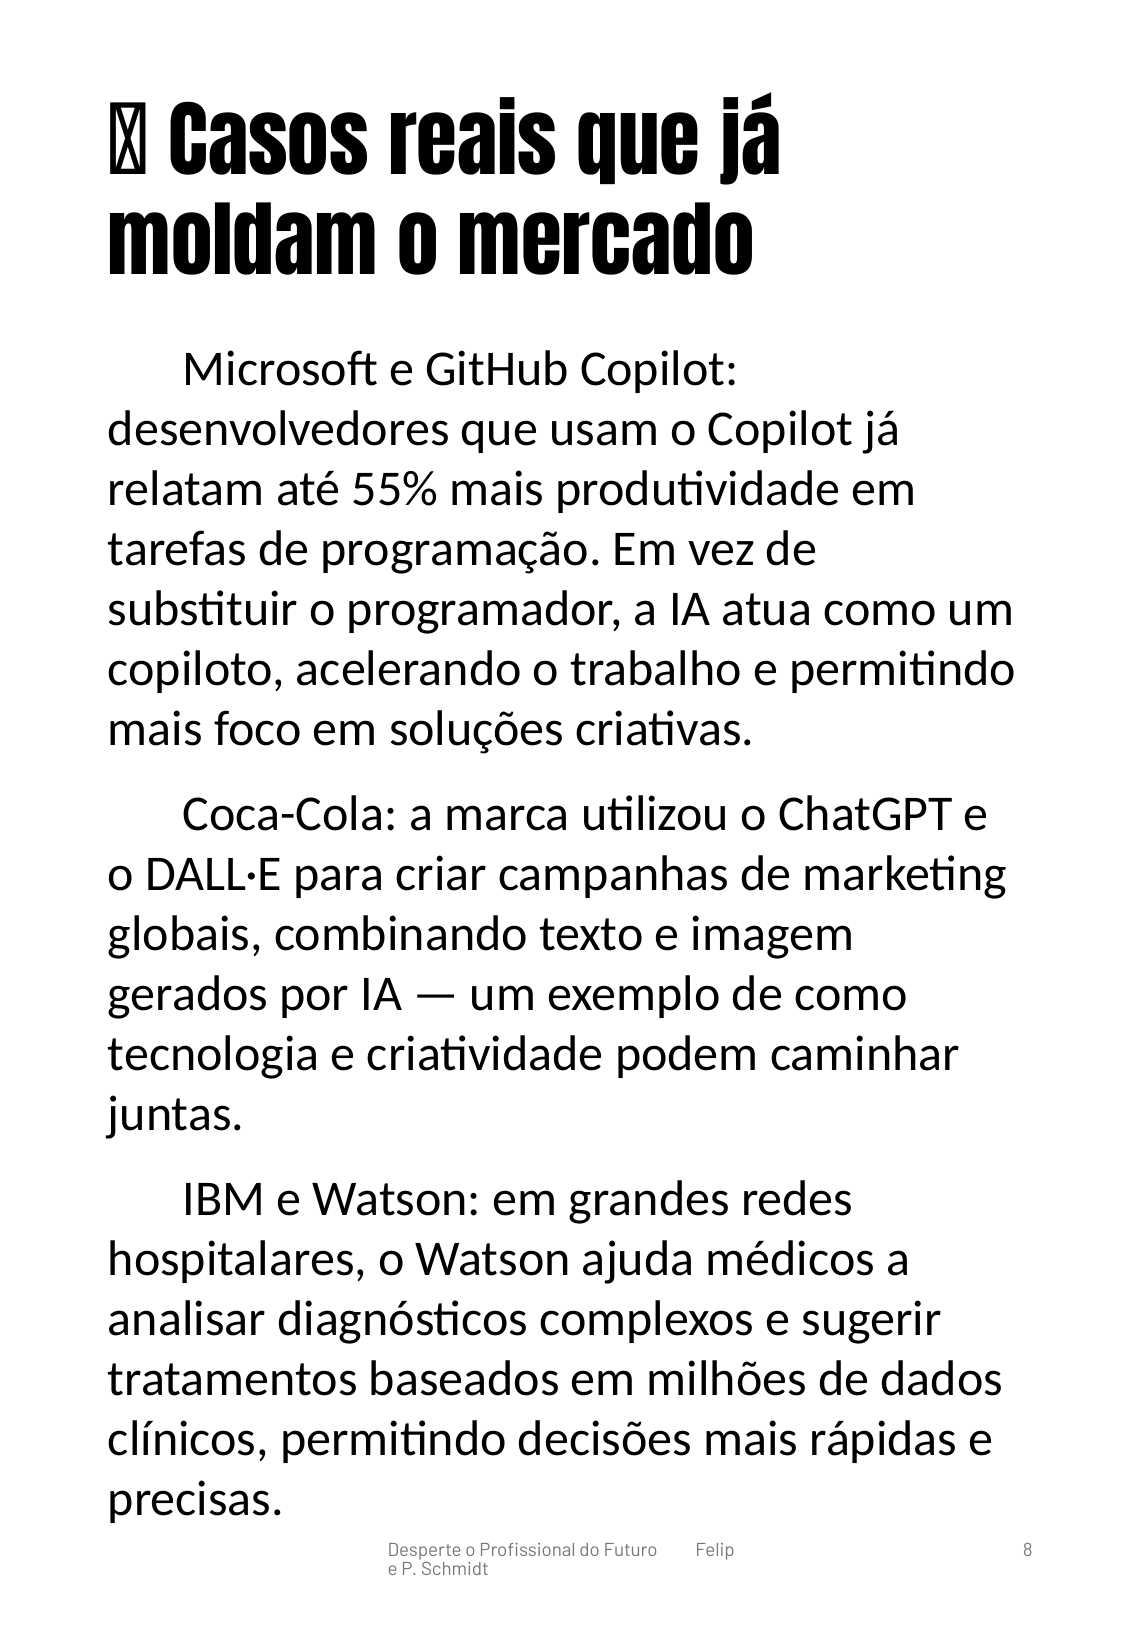

🧩 Casos reais que já moldam o mercado
Microsoft e GitHub Copilot: desenvolvedores que usam o Copilot já relatam até 55% mais produtividade em tarefas de programação. Em vez de substituir o programador, a IA atua como um copiloto, acelerando o trabalho e permitindo mais foco em soluções criativas.
Coca-Cola: a marca utilizou o ChatGPT e o DALL·E para criar campanhas de marketing globais, combinando texto e imagem gerados por IA — um exemplo de como tecnologia e criatividade podem caminhar juntas.
IBM e Watson: em grandes redes hospitalares, o Watson ajuda médicos a analisar diagnósticos complexos e sugerir tratamentos baseados em milhões de dados clínicos, permitindo decisões mais rápidas e precisas.

Desperte o Profissional do Futuro          Felipe P. Schmidt
8